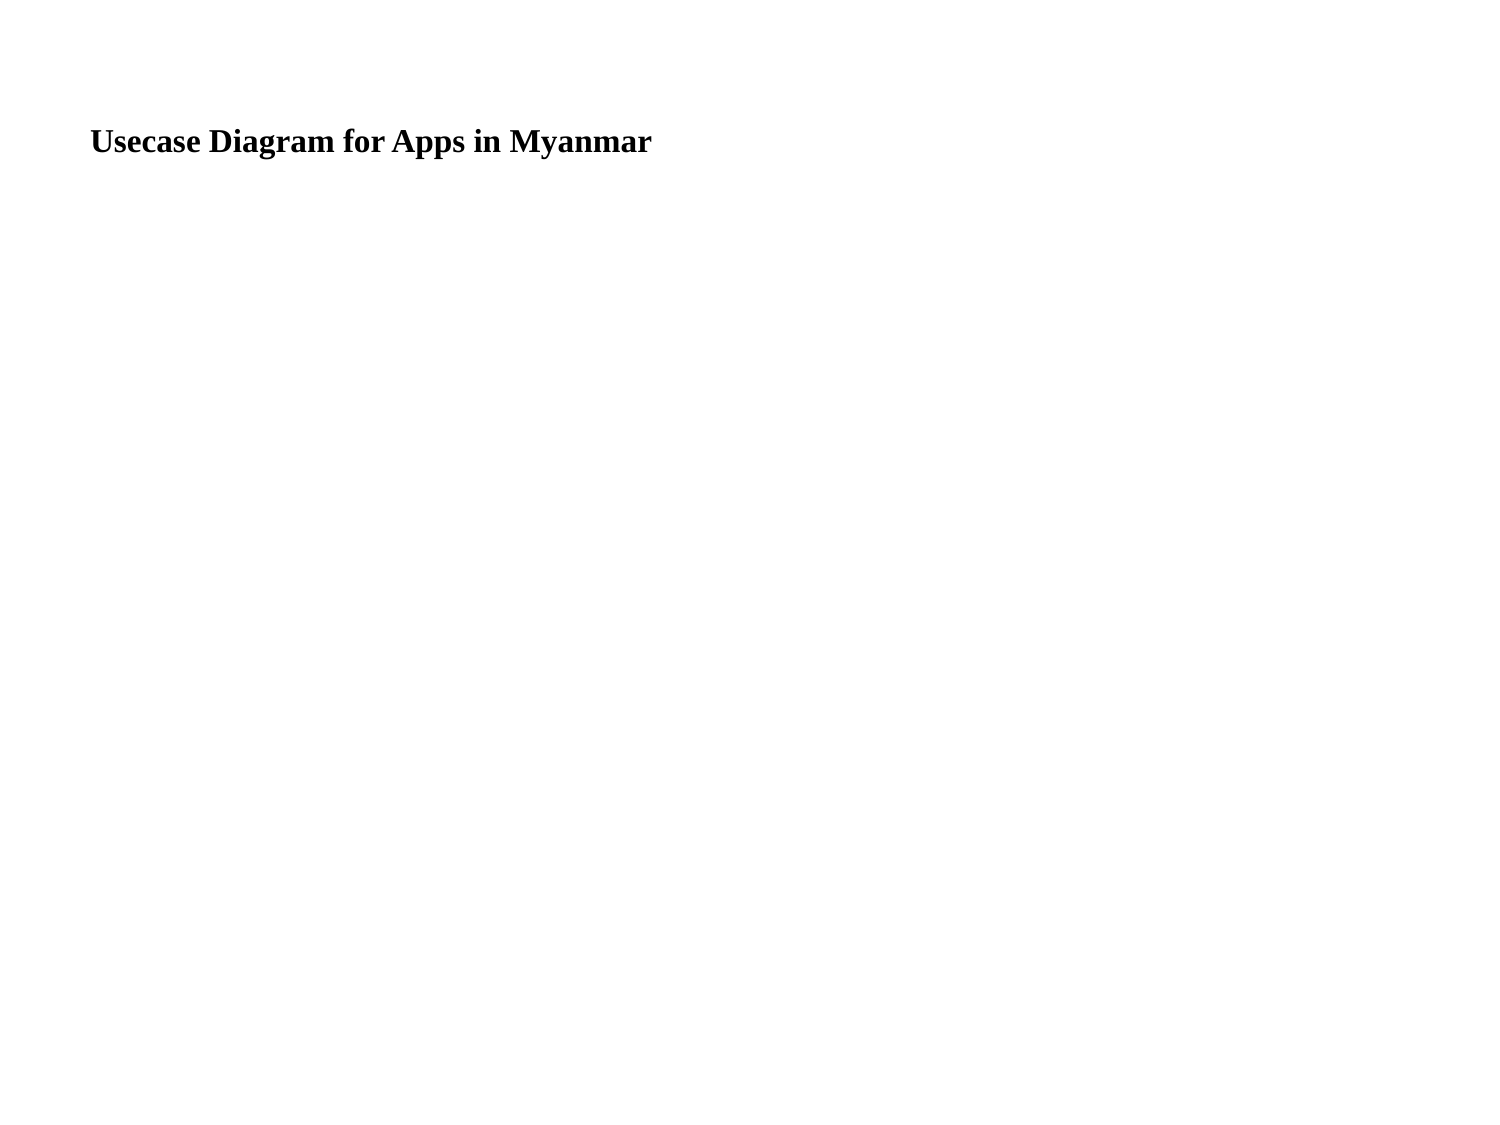

# Usecase Diagram for Apps in Myanmar